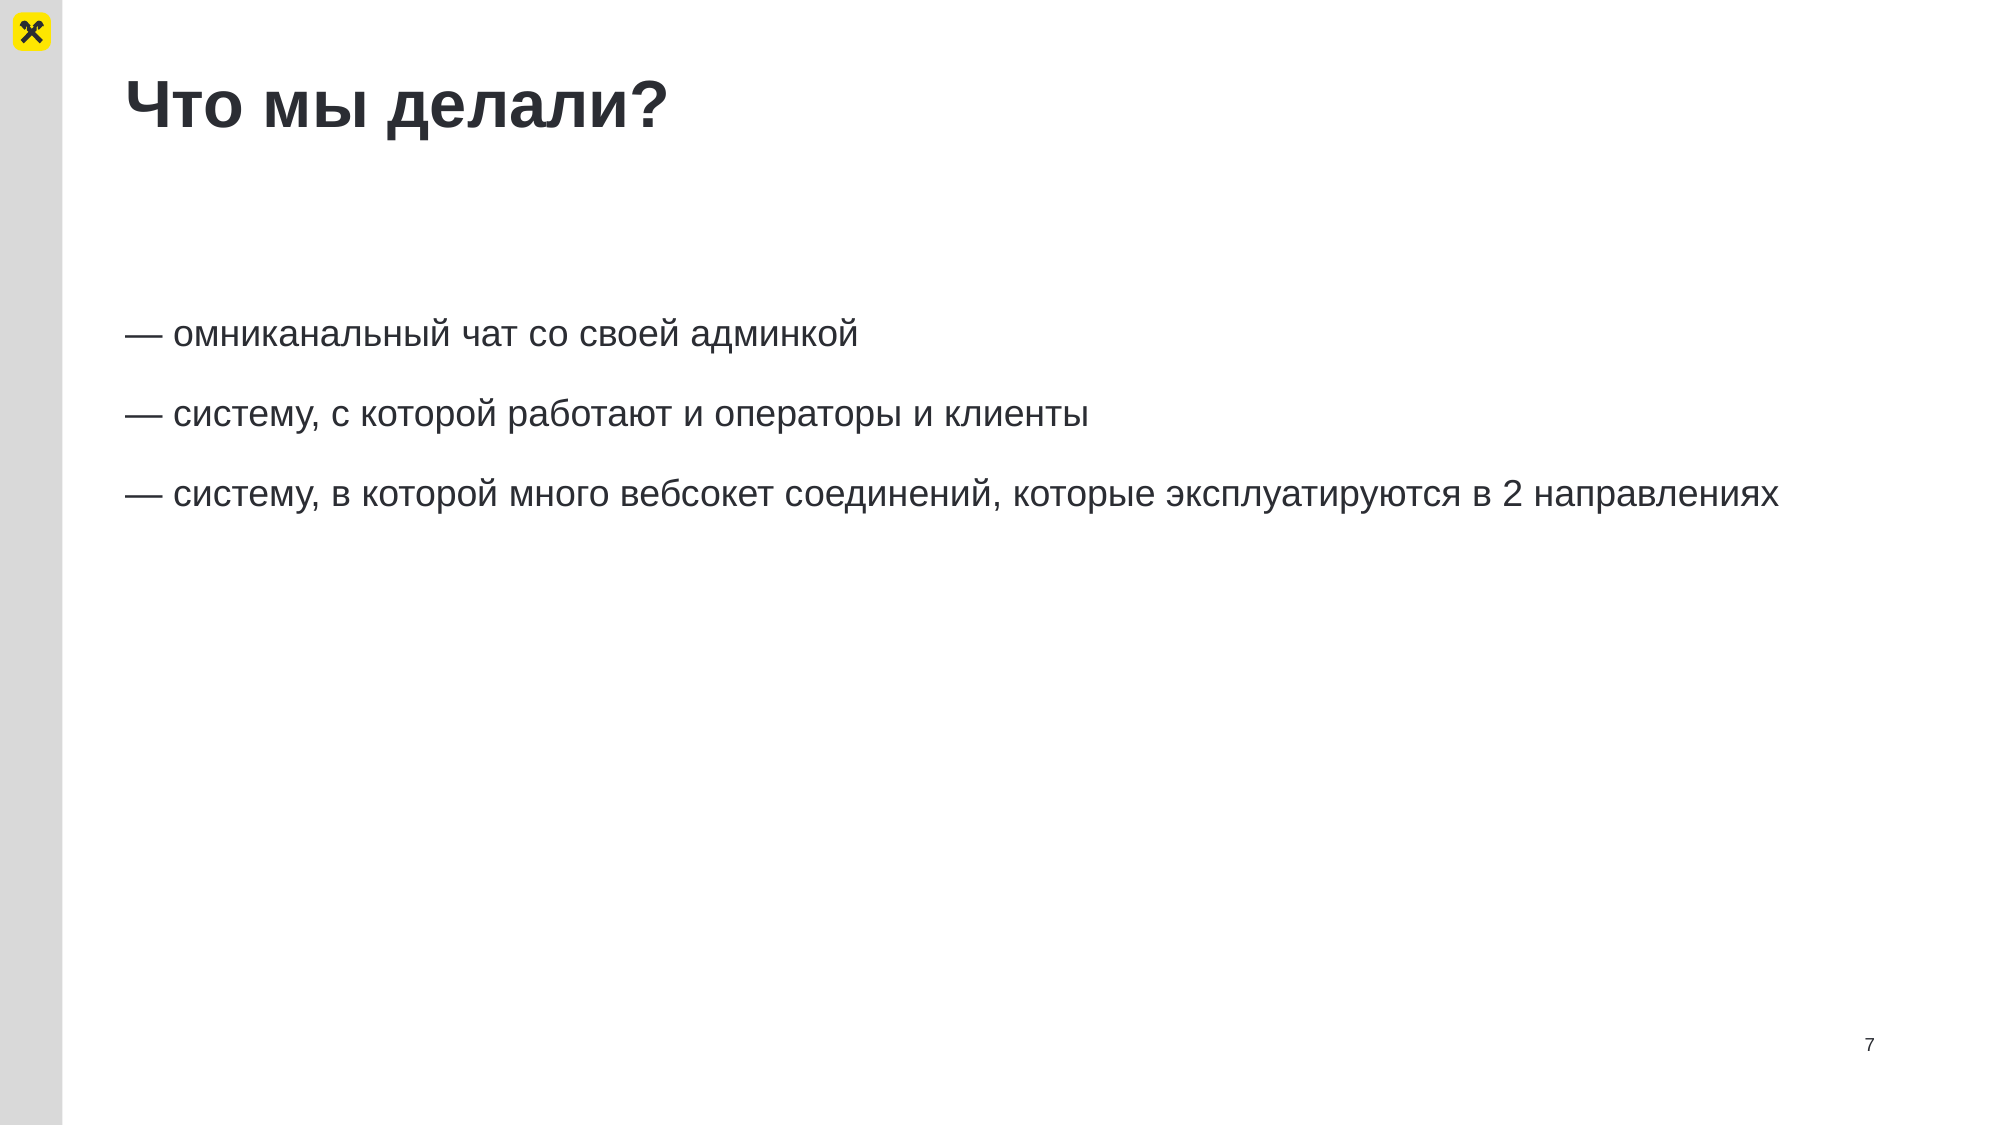

# Что мы делали?
— омниканальный чат со своей админкой
— систему, с которой работают и операторы и клиенты
— систему, в которой много вебсокет соединений, которые эксплуатируются в 2 направлениях
7